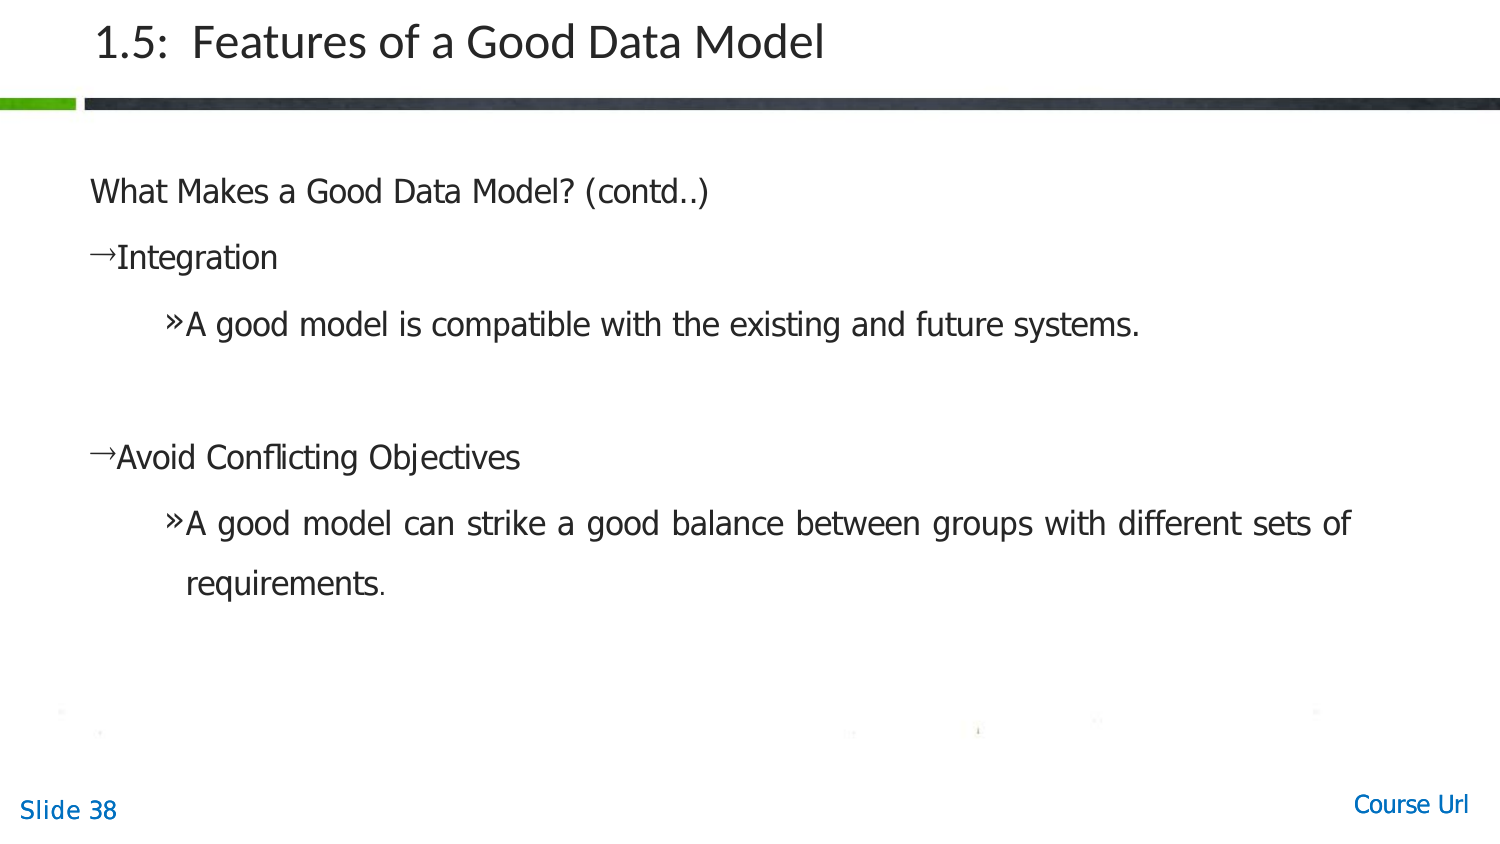

# 1.5:  Features of a Good Data Model

What Makes a Good Data Model? (contd..)
Integration
A good model is compatible with the existing and future systems.

Avoid Conflicting Objectives
A good model can strike a good balance between groups with different sets of requirements.